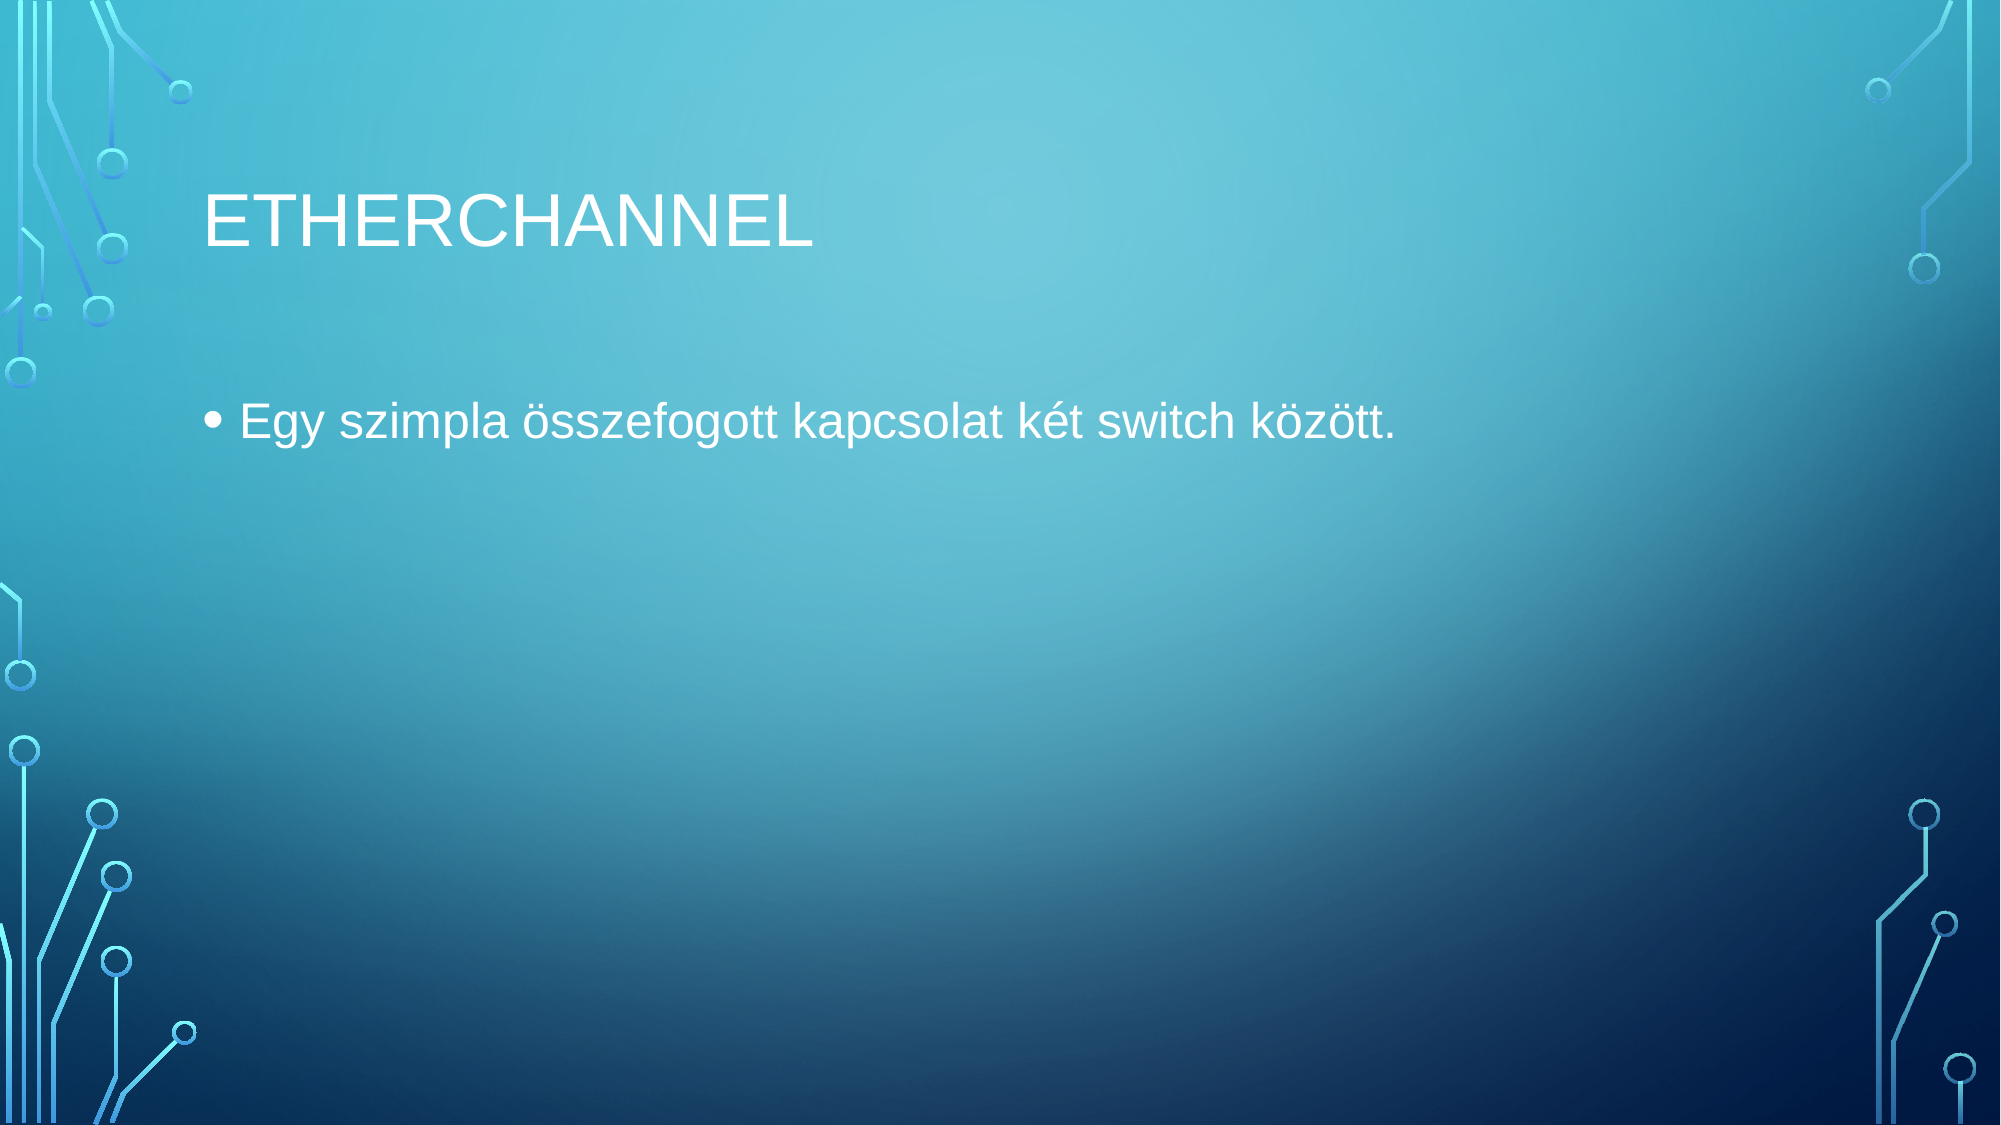

# etherchannel
Egy szimpla összefogott kapcsolat két switch között.